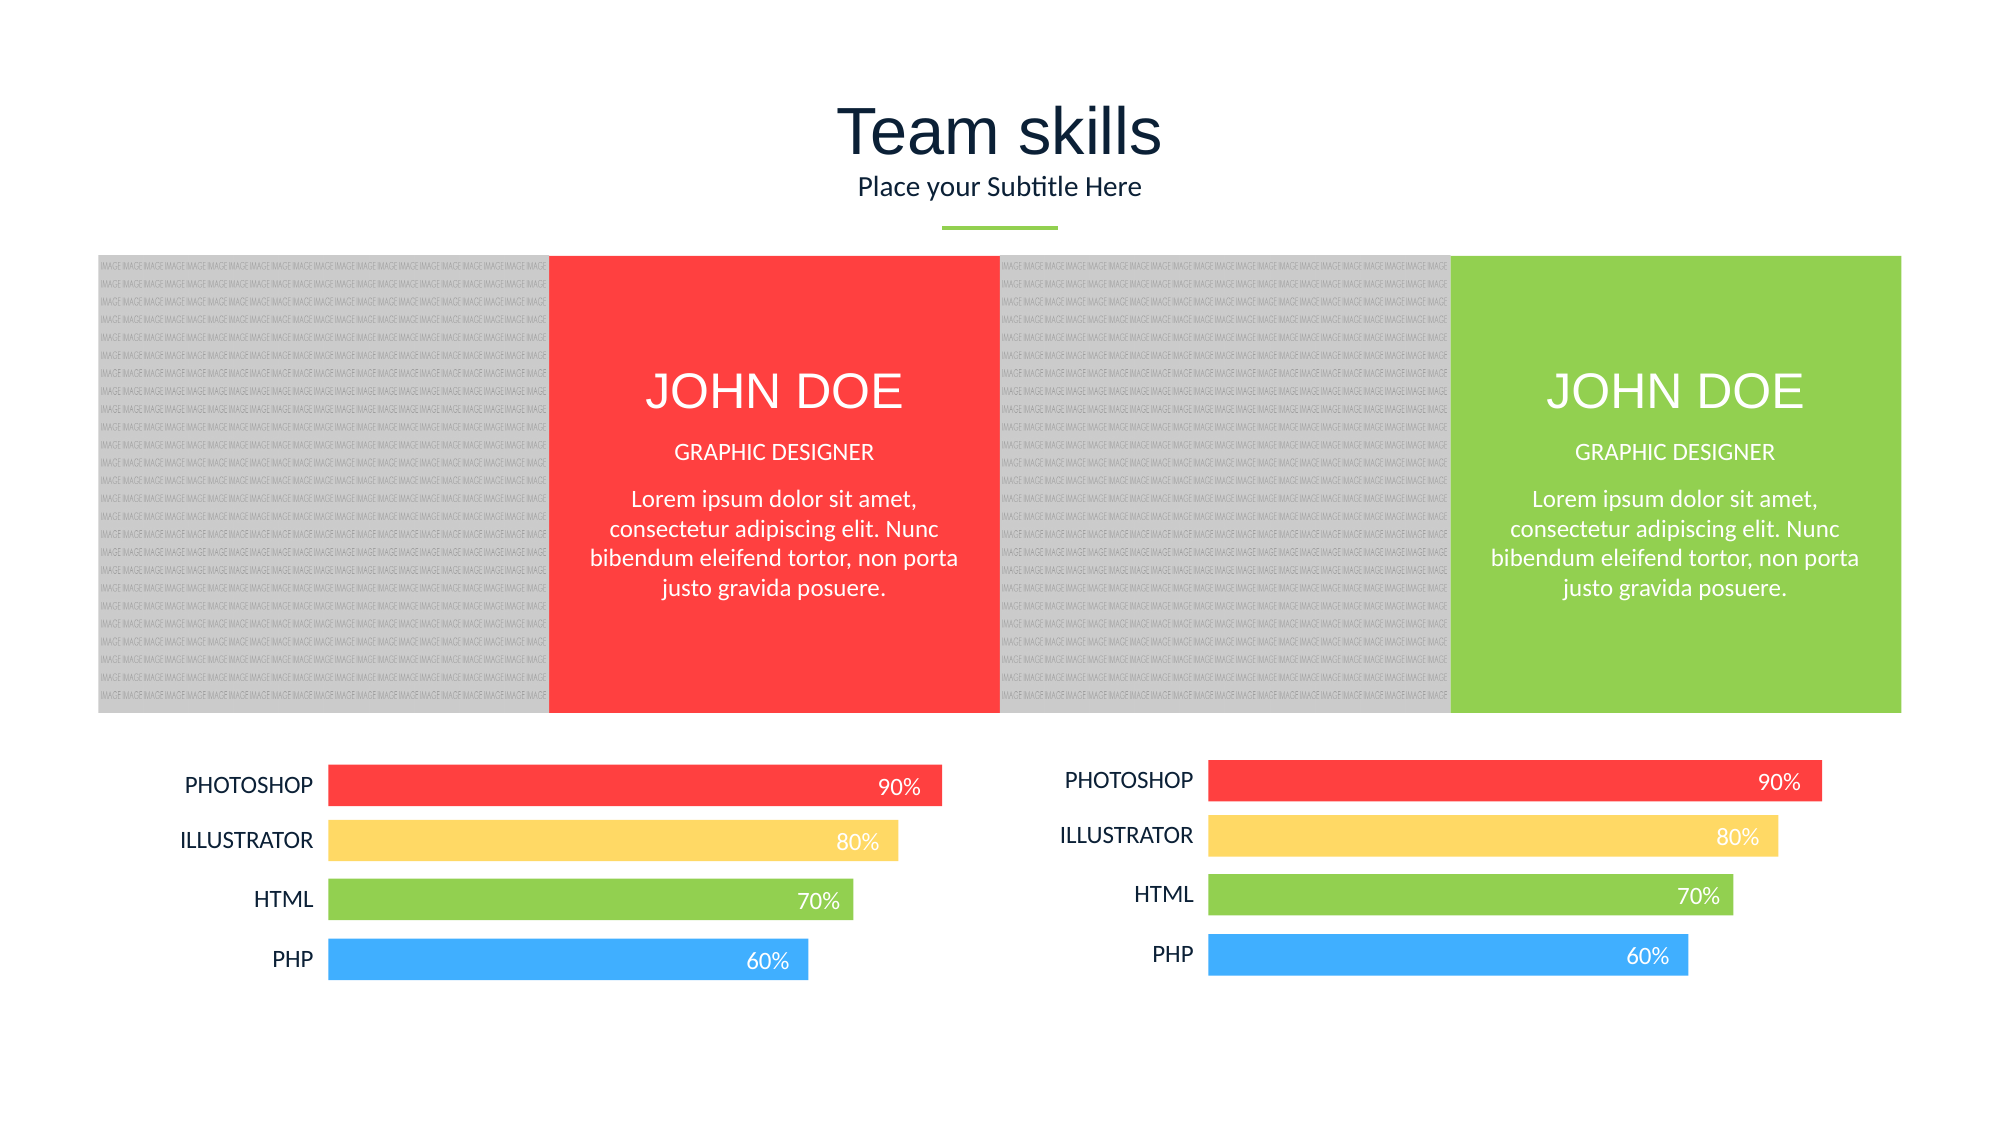

Team skills
Place your Subtitle Here

JOHN DOE
JOHN DOE
GRAPHIC DESIGNER
GRAPHIC DESIGNER
Lorem ipsum dolor sit amet, consectetur adipiscing elit. Nunc bibendum eleifend tortor, non porta justo gravida posuere.
Lorem ipsum dolor sit amet, consectetur adipiscing elit. Nunc bibendum eleifend tortor, non porta justo gravida posuere.
PHOTOSHOP
90%

PHOTOSHOP
90%

ILLUSTRATOR
80%

ILLUSTRATOR
80%

HTML
70%

HTML
70%

PHP
60%

PHP
60%